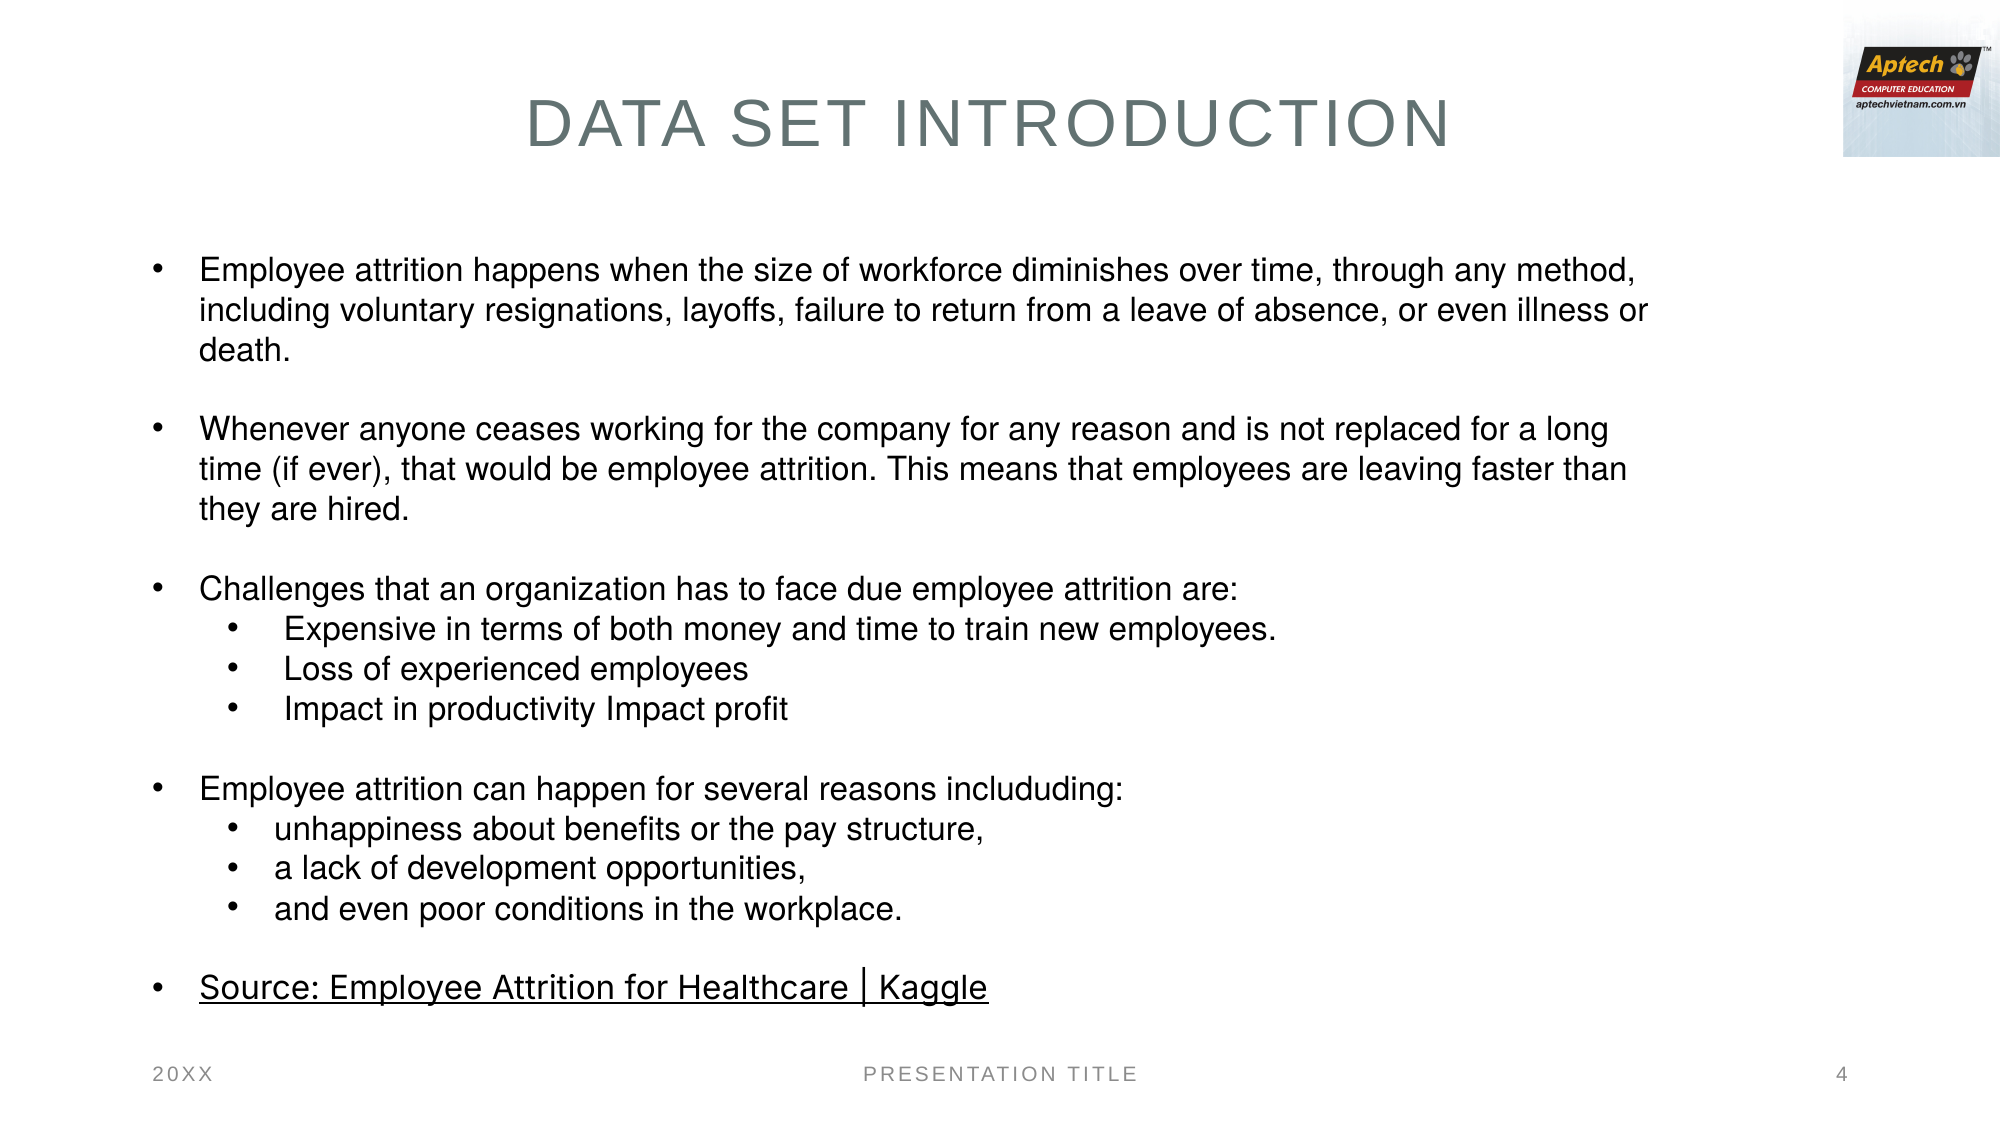

# Data set Introduction

Employee attrition happens when the size of workforce diminishes over time, through any method, including voluntary resignations, layoffs, failure to return from a leave of absence, or even illness or death.

Whenever anyone ceases working for the company for any reason and is not replaced for a long time (if ever), that would be employee attrition. This means that employees are leaving faster than they are hired.

Challenges that an organization has to face due employee attrition are:
Expensive in terms of both money and time to train new employees.
Loss of experienced employees
Impact in productivity Impact profit

Employee attrition can happen for several reasons includuding:
unhappiness about benefits or the pay structure,
a lack of development opportunities,
and even poor conditions in the workplace.

Source: Employee Attrition for Healthcare | Kaggle

20XX
PRESENTATION TITLE
4